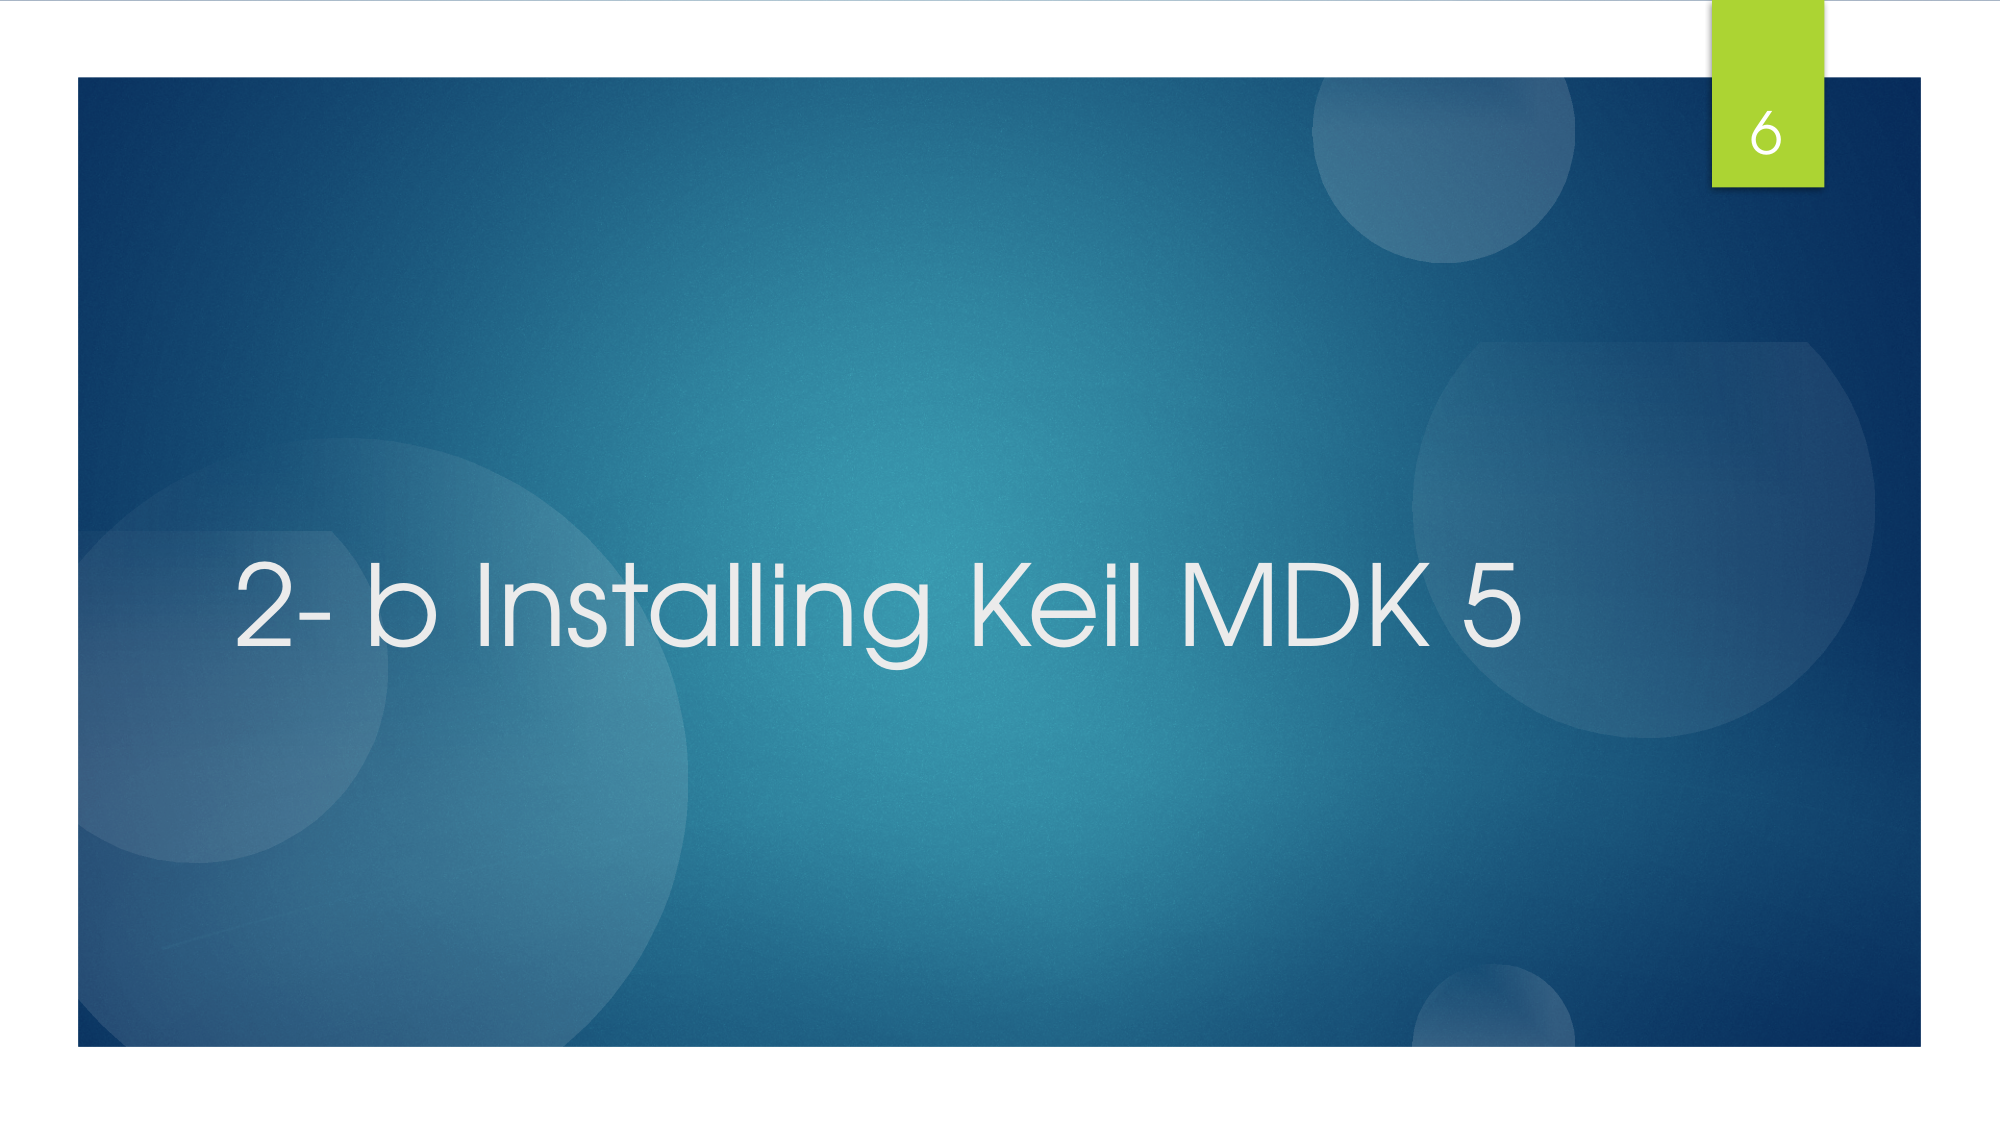

6
# 2- b Installing Keil MDK 5